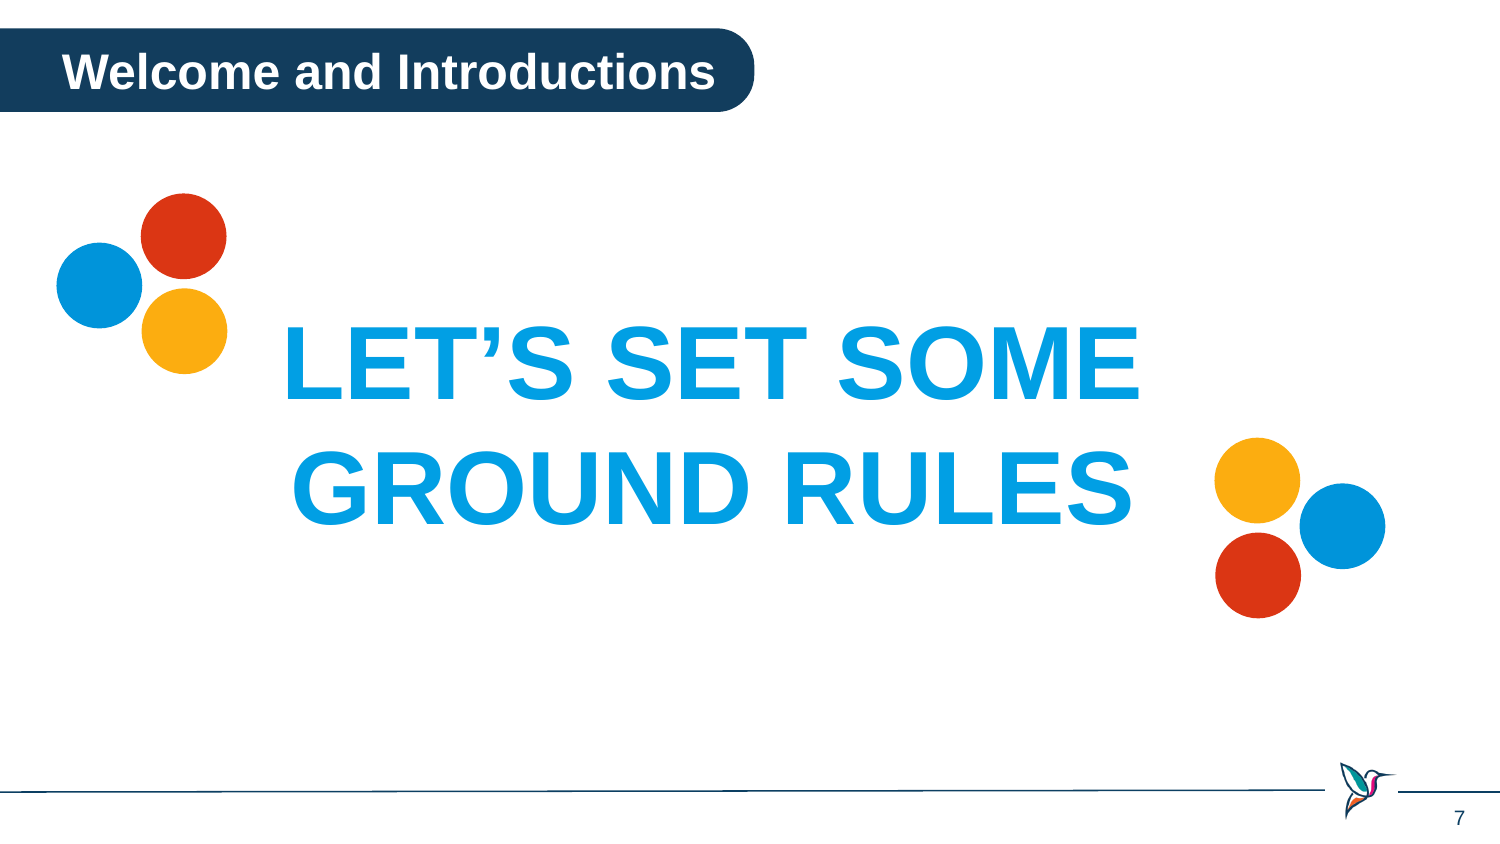

Welcome and Introductions

LET’S SET SOME GROUND RULES